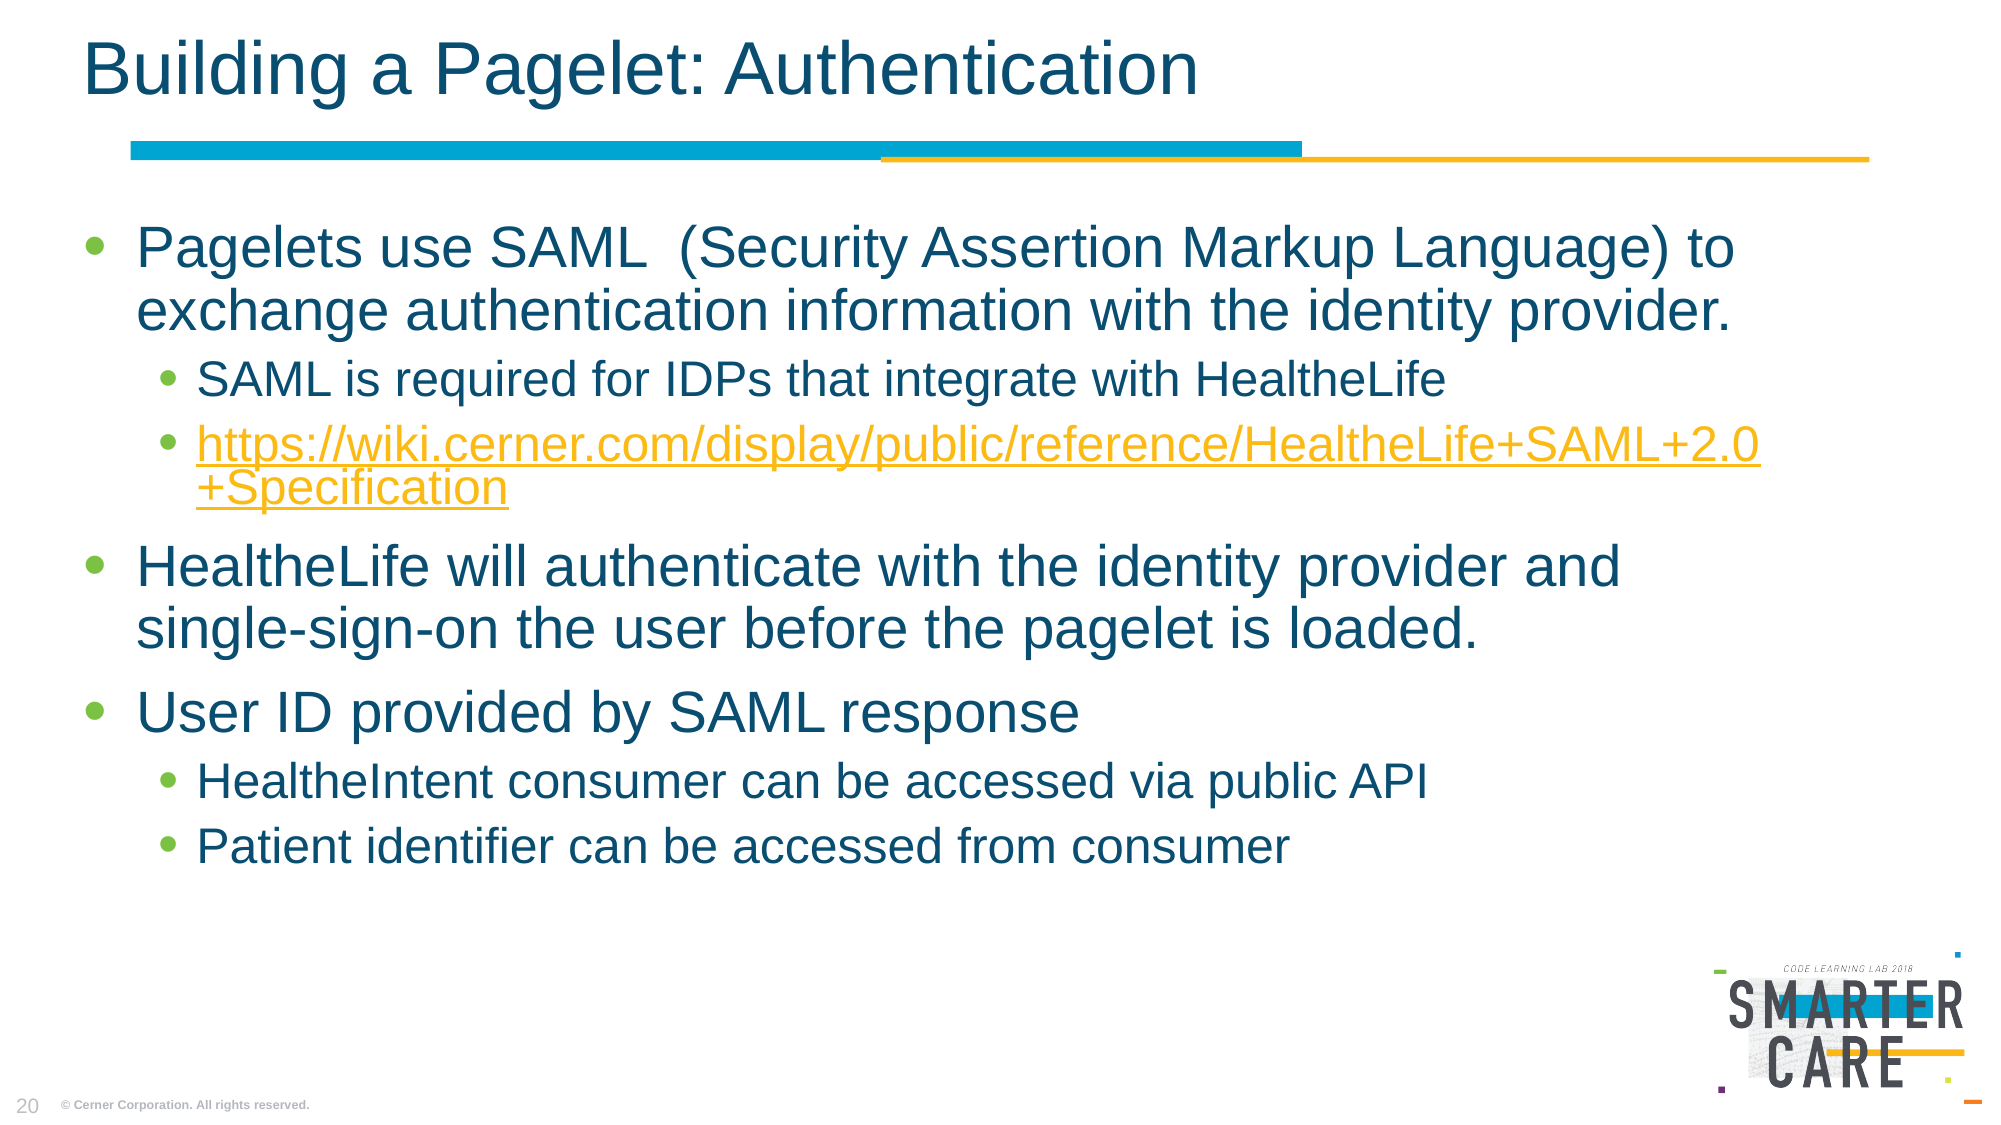

# Building a Pagelet: Authentication
Pagelets use SAML  (Security Assertion Markup Language) to exchange authentication information with the identity provider.
SAML is required for IDPs that integrate with HealtheLife
https://wiki.cerner.com/display/public/reference/HealtheLife+SAML+2.0+Specification
HealtheLife will authenticate with the identity provider and single-sign-on the user before the pagelet is loaded.
User ID provided by SAML response
HealtheIntent consumer can be accessed via public API
Patient identifier can be accessed from consumer